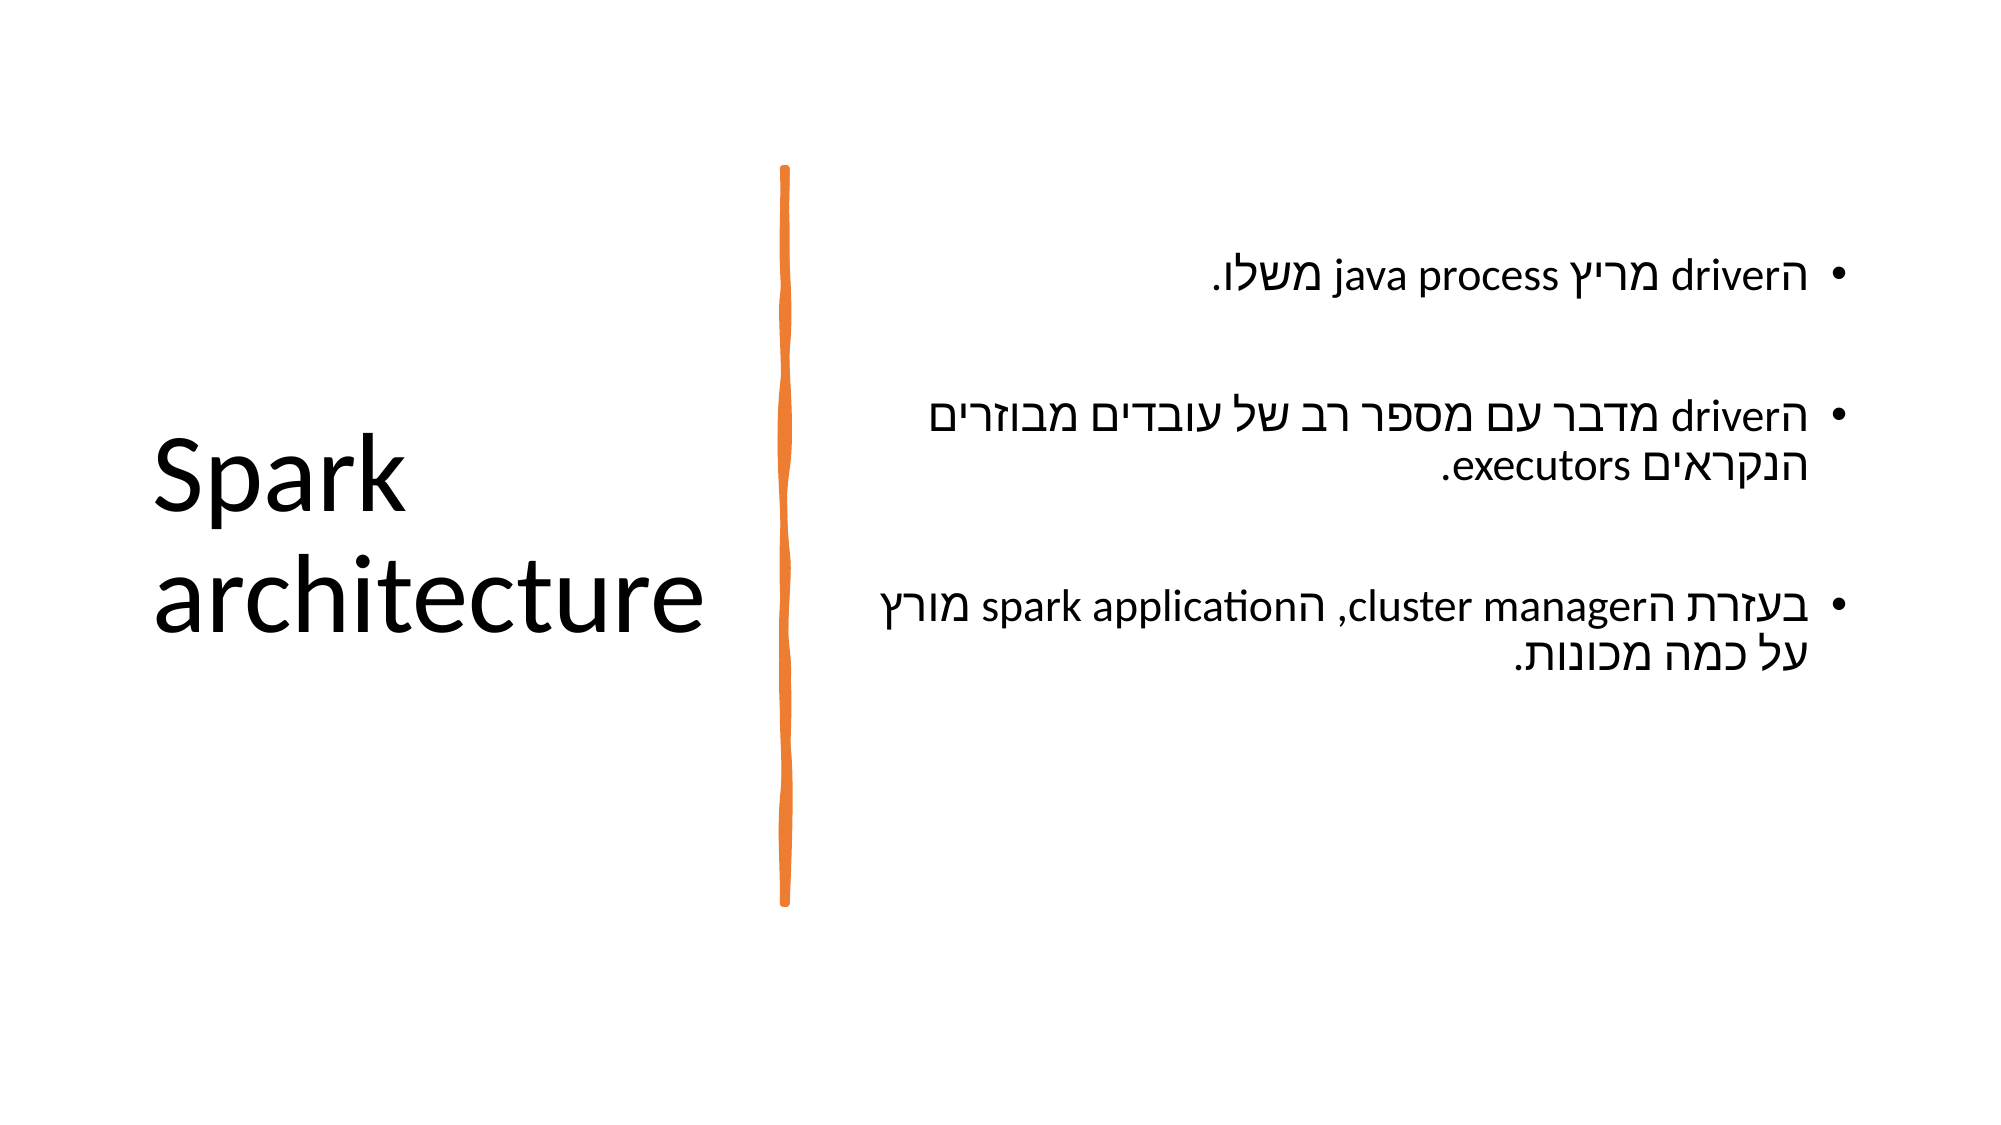

# Spark architecture
הdriver מריץ java process משלו.

הdriver מדבר עם מספר רב של עובדים מבוזרים הנקראים executors.

בעזרת הcluster manager, הspark application מורץ על כמה מכונות.